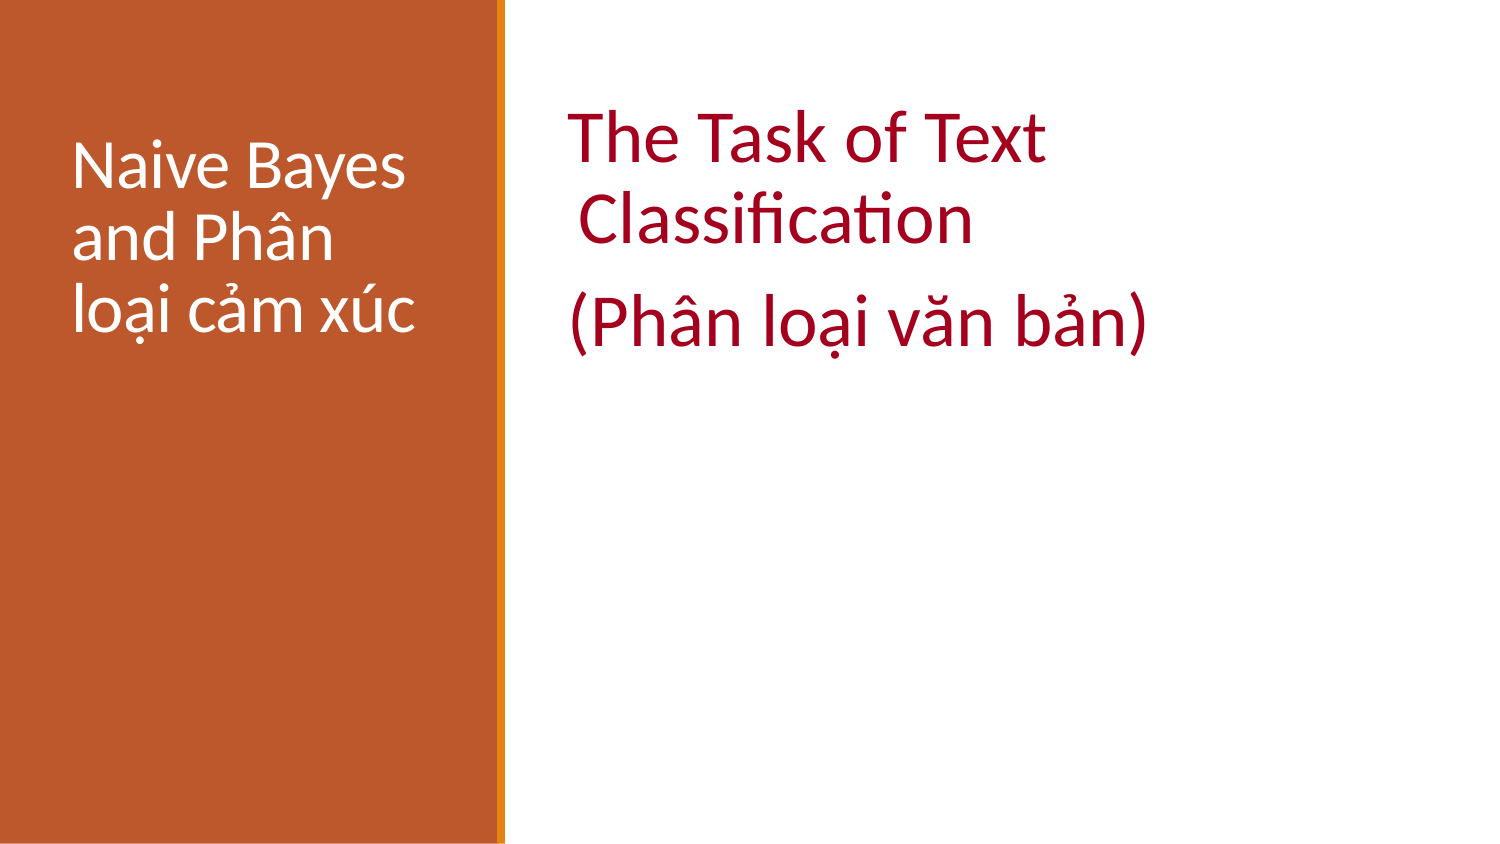

# Naive Bayes and Phân loại cảm xúc
The Task of Text Classification
(Phân loại văn bản)